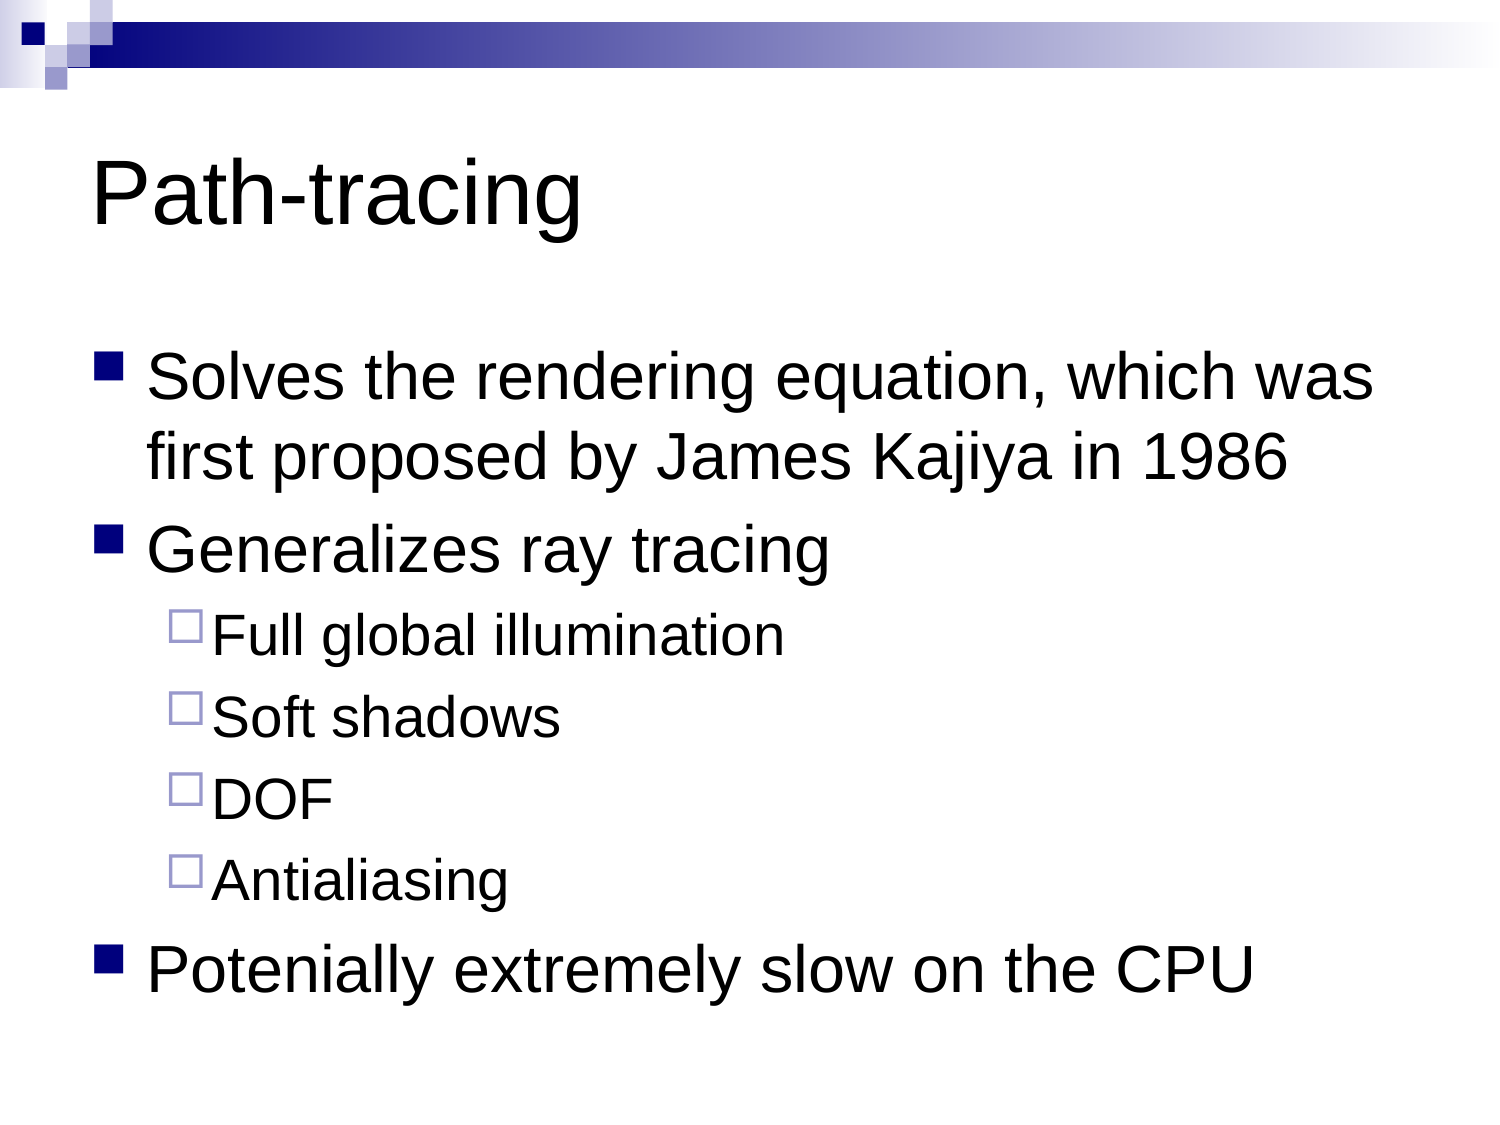

# Path-tracing
Solves the rendering equation, which was first proposed by James Kajiya in 1986
Generalizes ray tracing
Full global illumination
Soft shadows
DOF
Antialiasing
Potenially extremely slow on the CPU